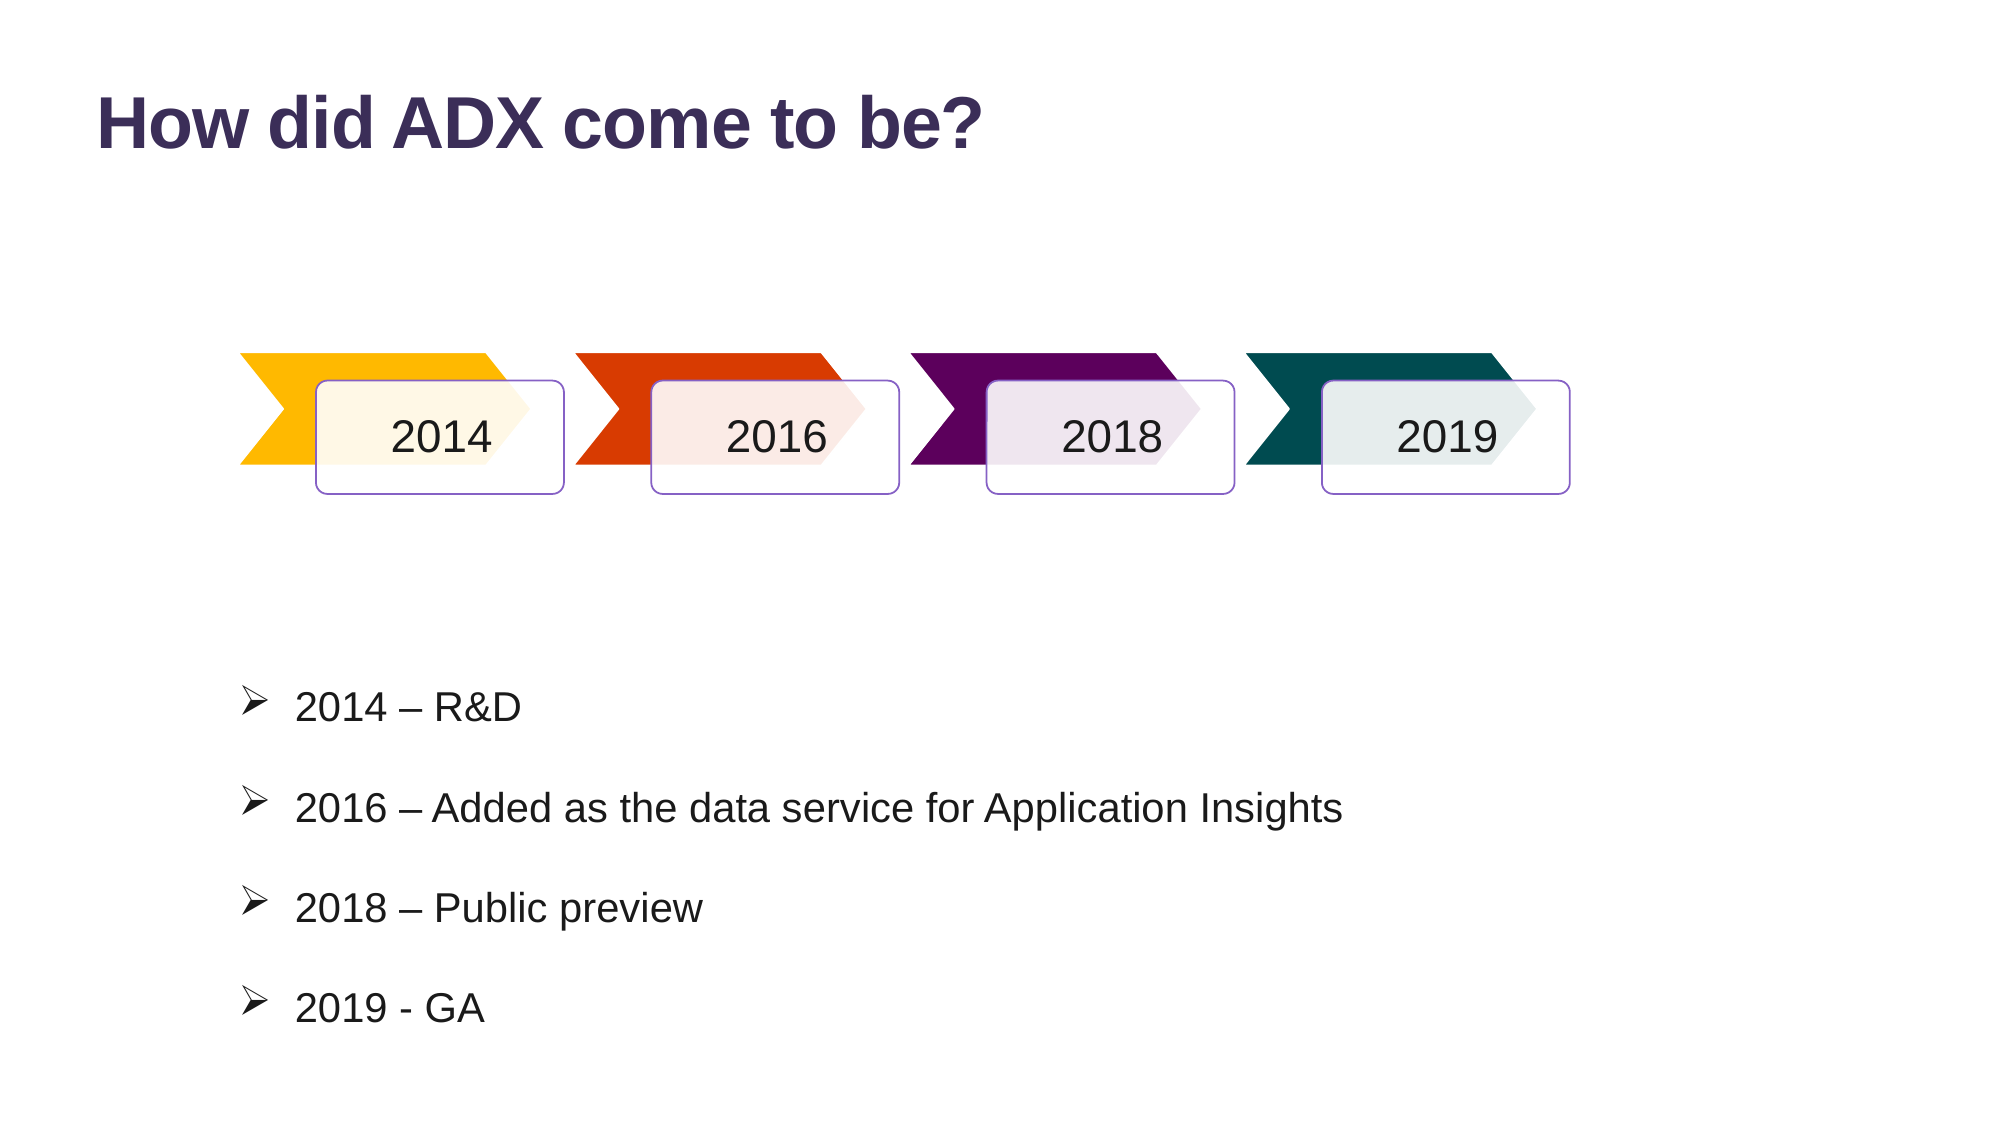

# How did ADX come to be?
2014
2016
2018
2019
2014 – R&D

2016 – Added as the data service for Application Insights

2018 – Public preview

2019 - GA